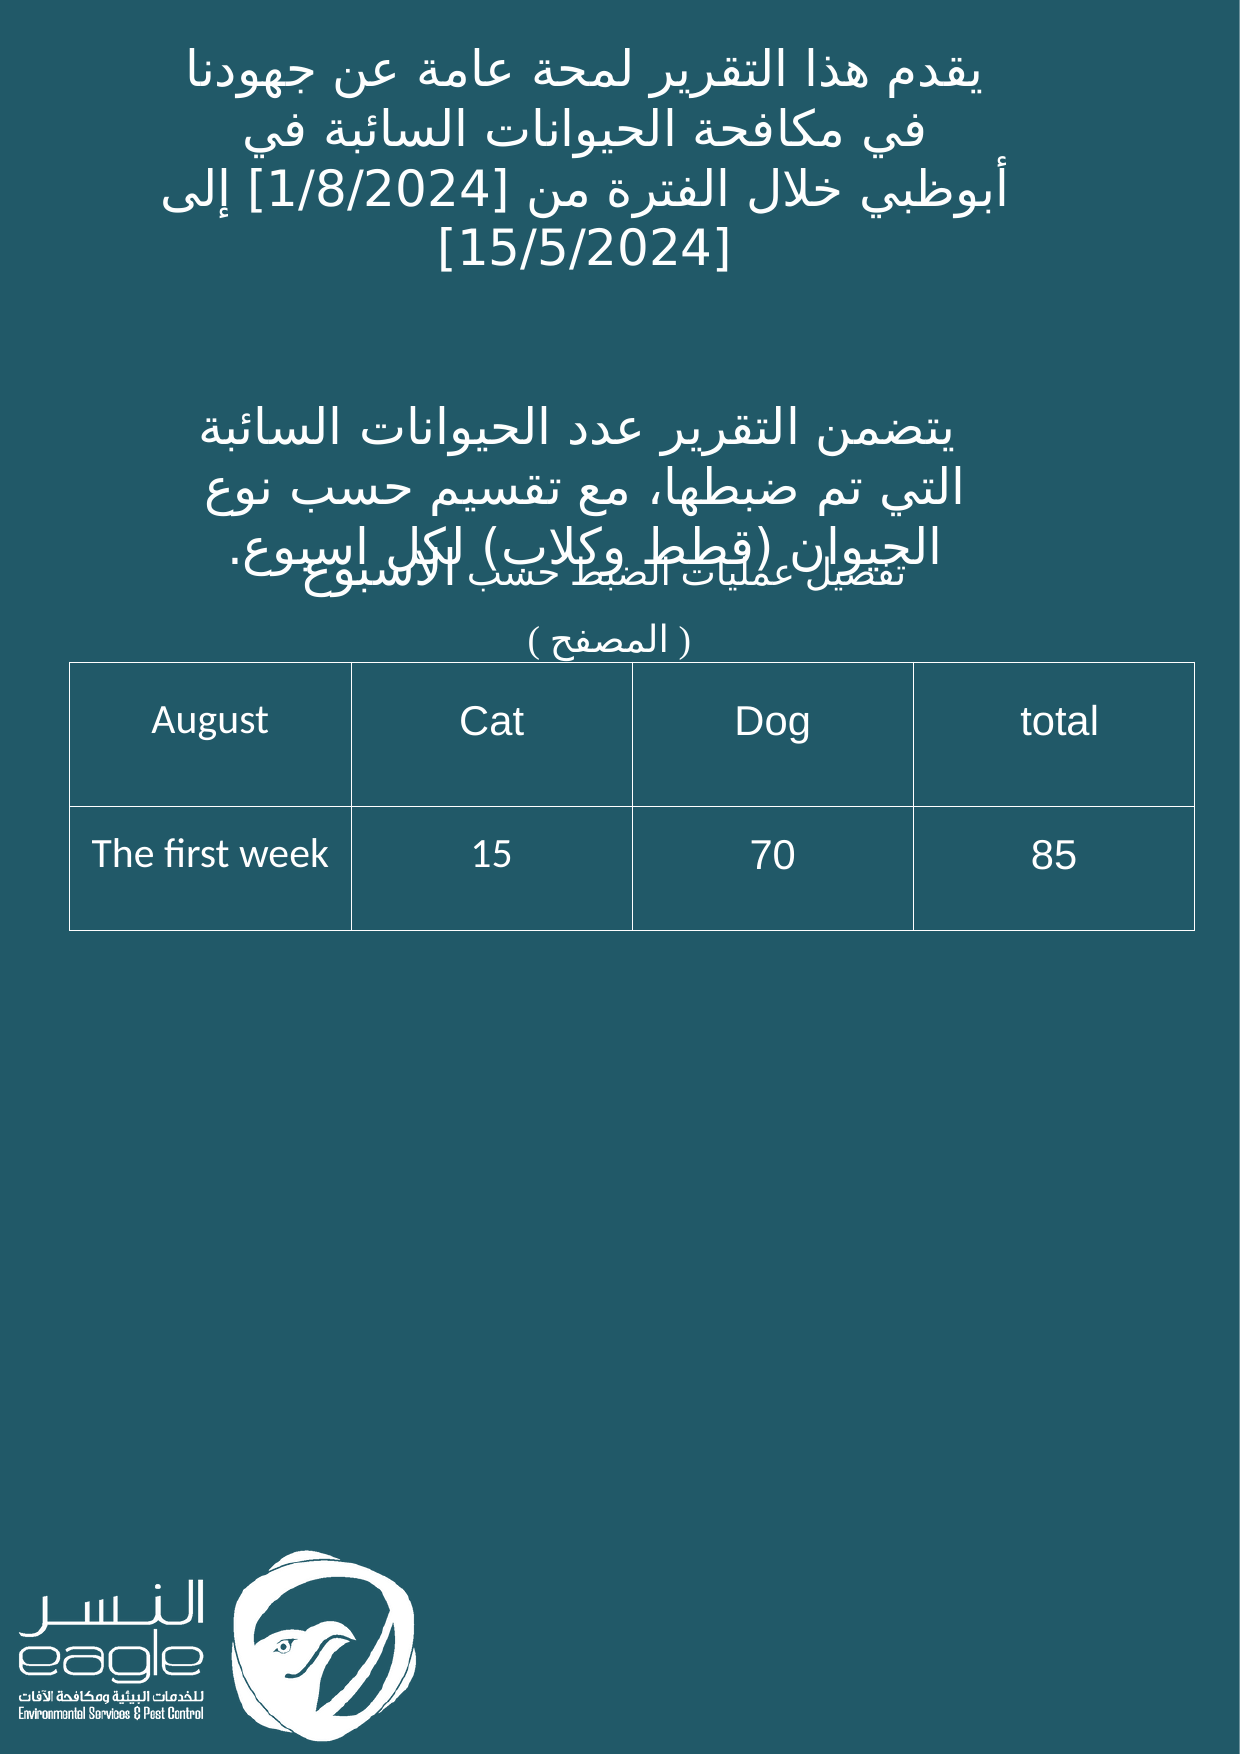

يقدم هذا التقرير لمحة عامة عن جهودنا في مكافحة الحيوانات السائبة في أبوظبي خلال الفترة من [1/8/2024] إلى [15/5/2024]

 يتضمن التقرير عدد الحيوانات السائبة التي تم ضبطها، مع تقسيم حسب نوع الحيوان (قطط وكلاب) لكل اسبوع.

تفصیل عمليات الضبط حسب الاسبوع ( المصفح )
| August | Cat | Dog | total |
| --- | --- | --- | --- |
| The first week | 15 | 70 | 85 |